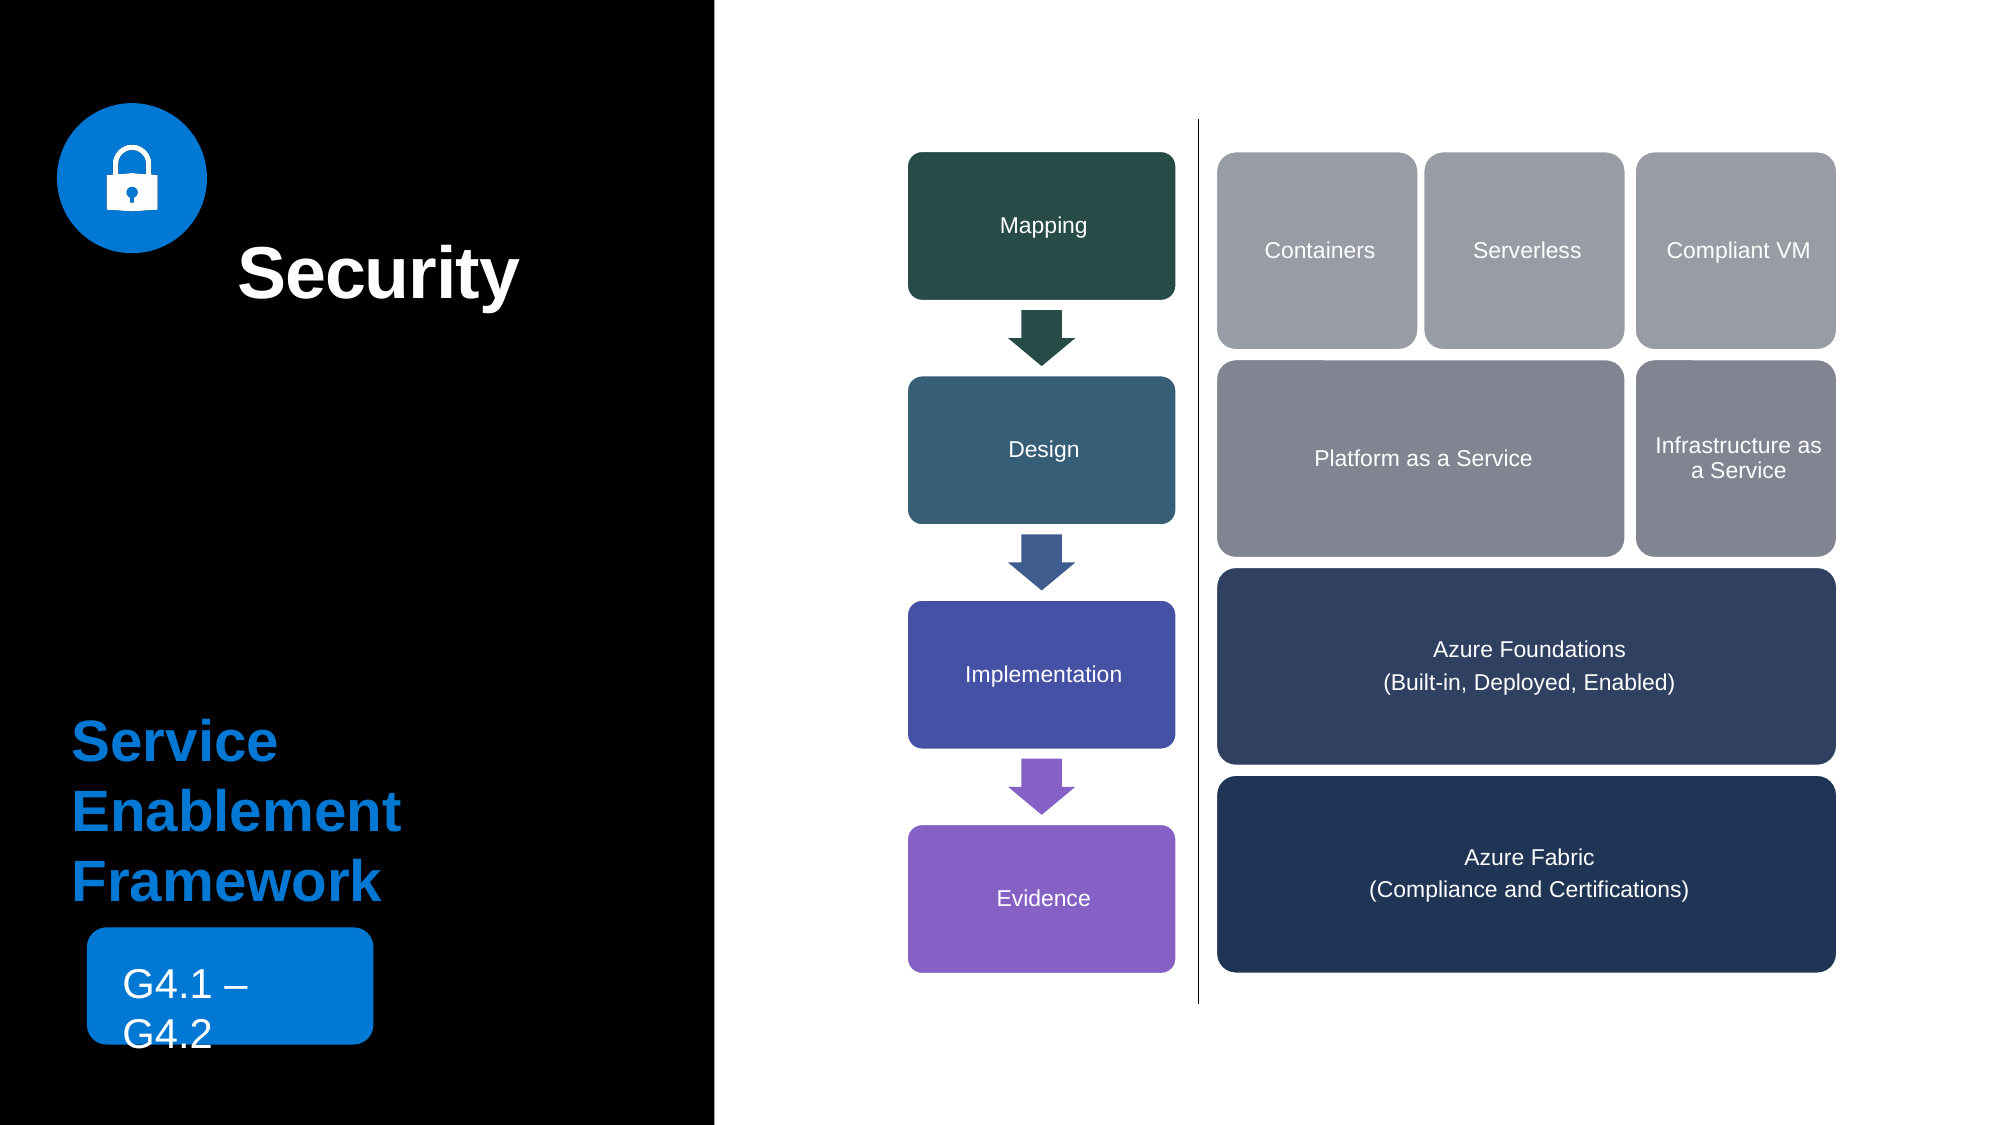

# Security

Mapping

Design

Implementation

Evidence
Azure Fabric
(Compliance and Certifications)
Azure Foundations
(Built-in, Deployed, Enabled)
Platform as a Service
Containers
Serverless
Infrastructure as a Service
Compliant VM

Service Enablement Framework
G4.1 – G4.2